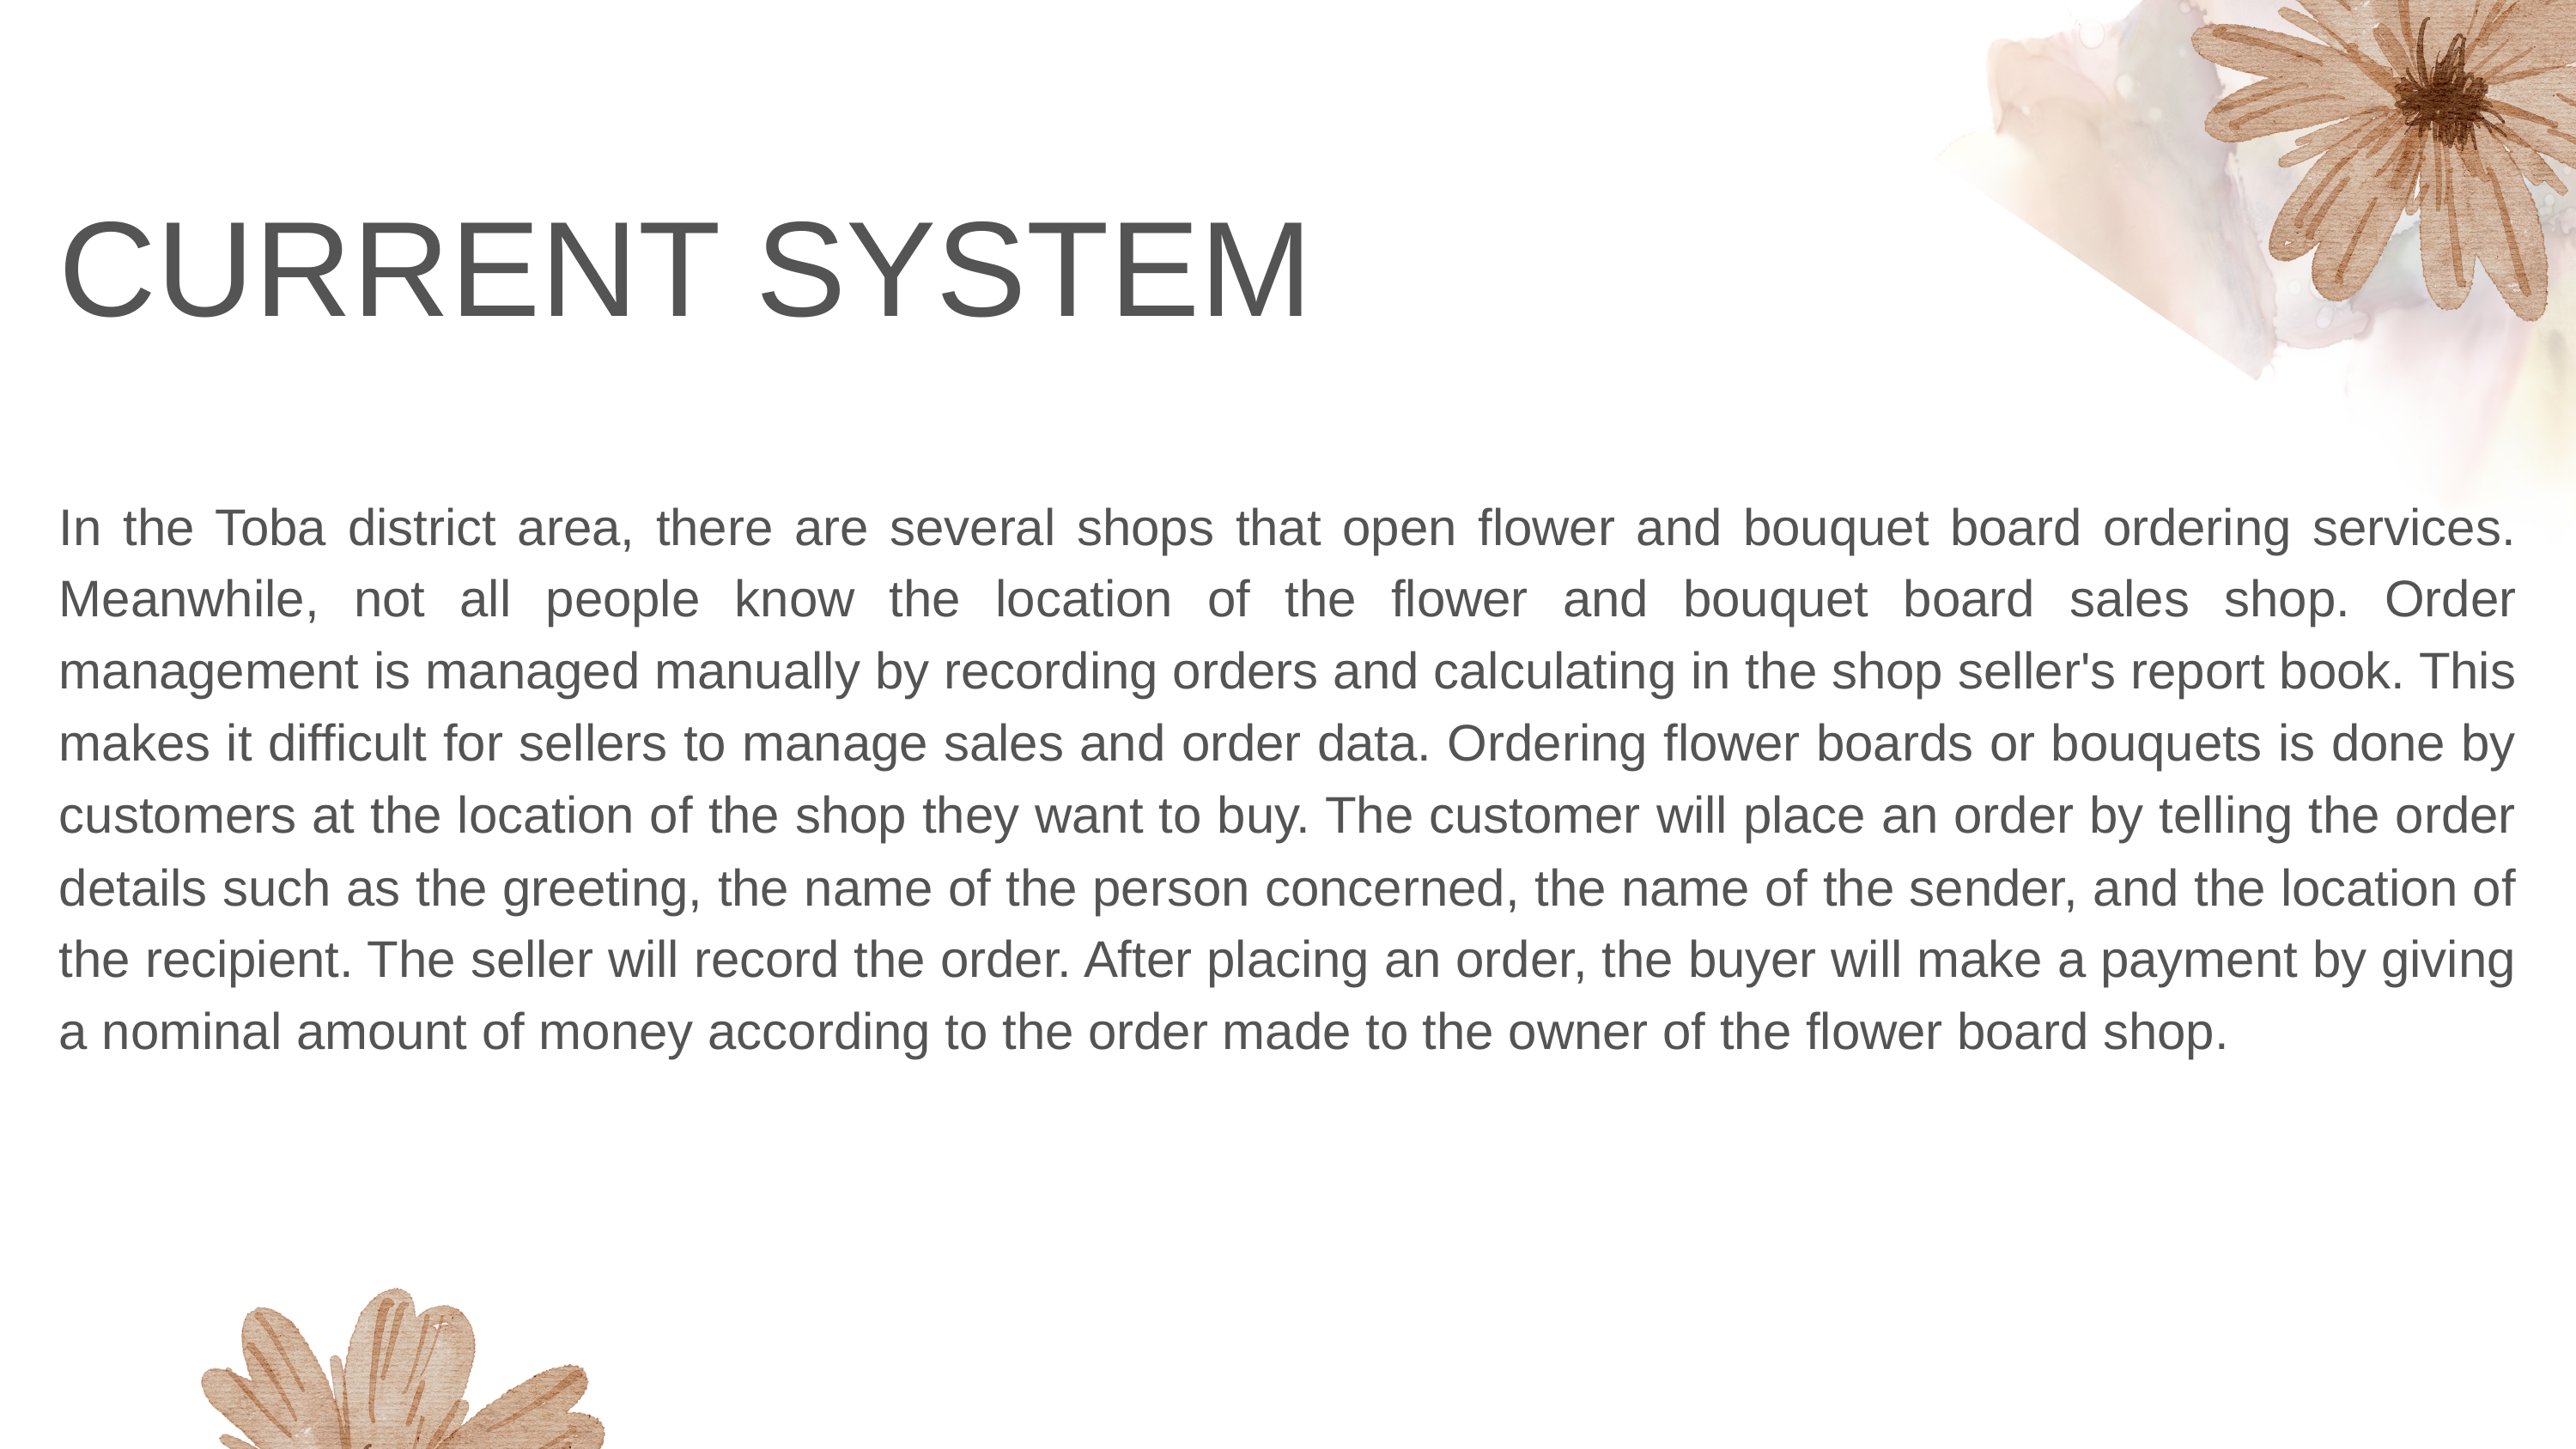

CURRENT SYSTEM
In the Toba district area, there are several shops that open flower and bouquet board ordering services. Meanwhile, not all people know the location of the flower and bouquet board sales shop. Order management is managed manually by recording orders and calculating in the shop seller's report book. This makes it difficult for sellers to manage sales and order data. Ordering flower boards or bouquets is done by customers at the location of the shop they want to buy. The customer will place an order by telling the order details such as the greeting, the name of the person concerned, the name of the sender, and the location of the recipient. The seller will record the order. After placing an order, the buyer will make a payment by giving a nominal amount of money according to the order made to the owner of the flower board shop.